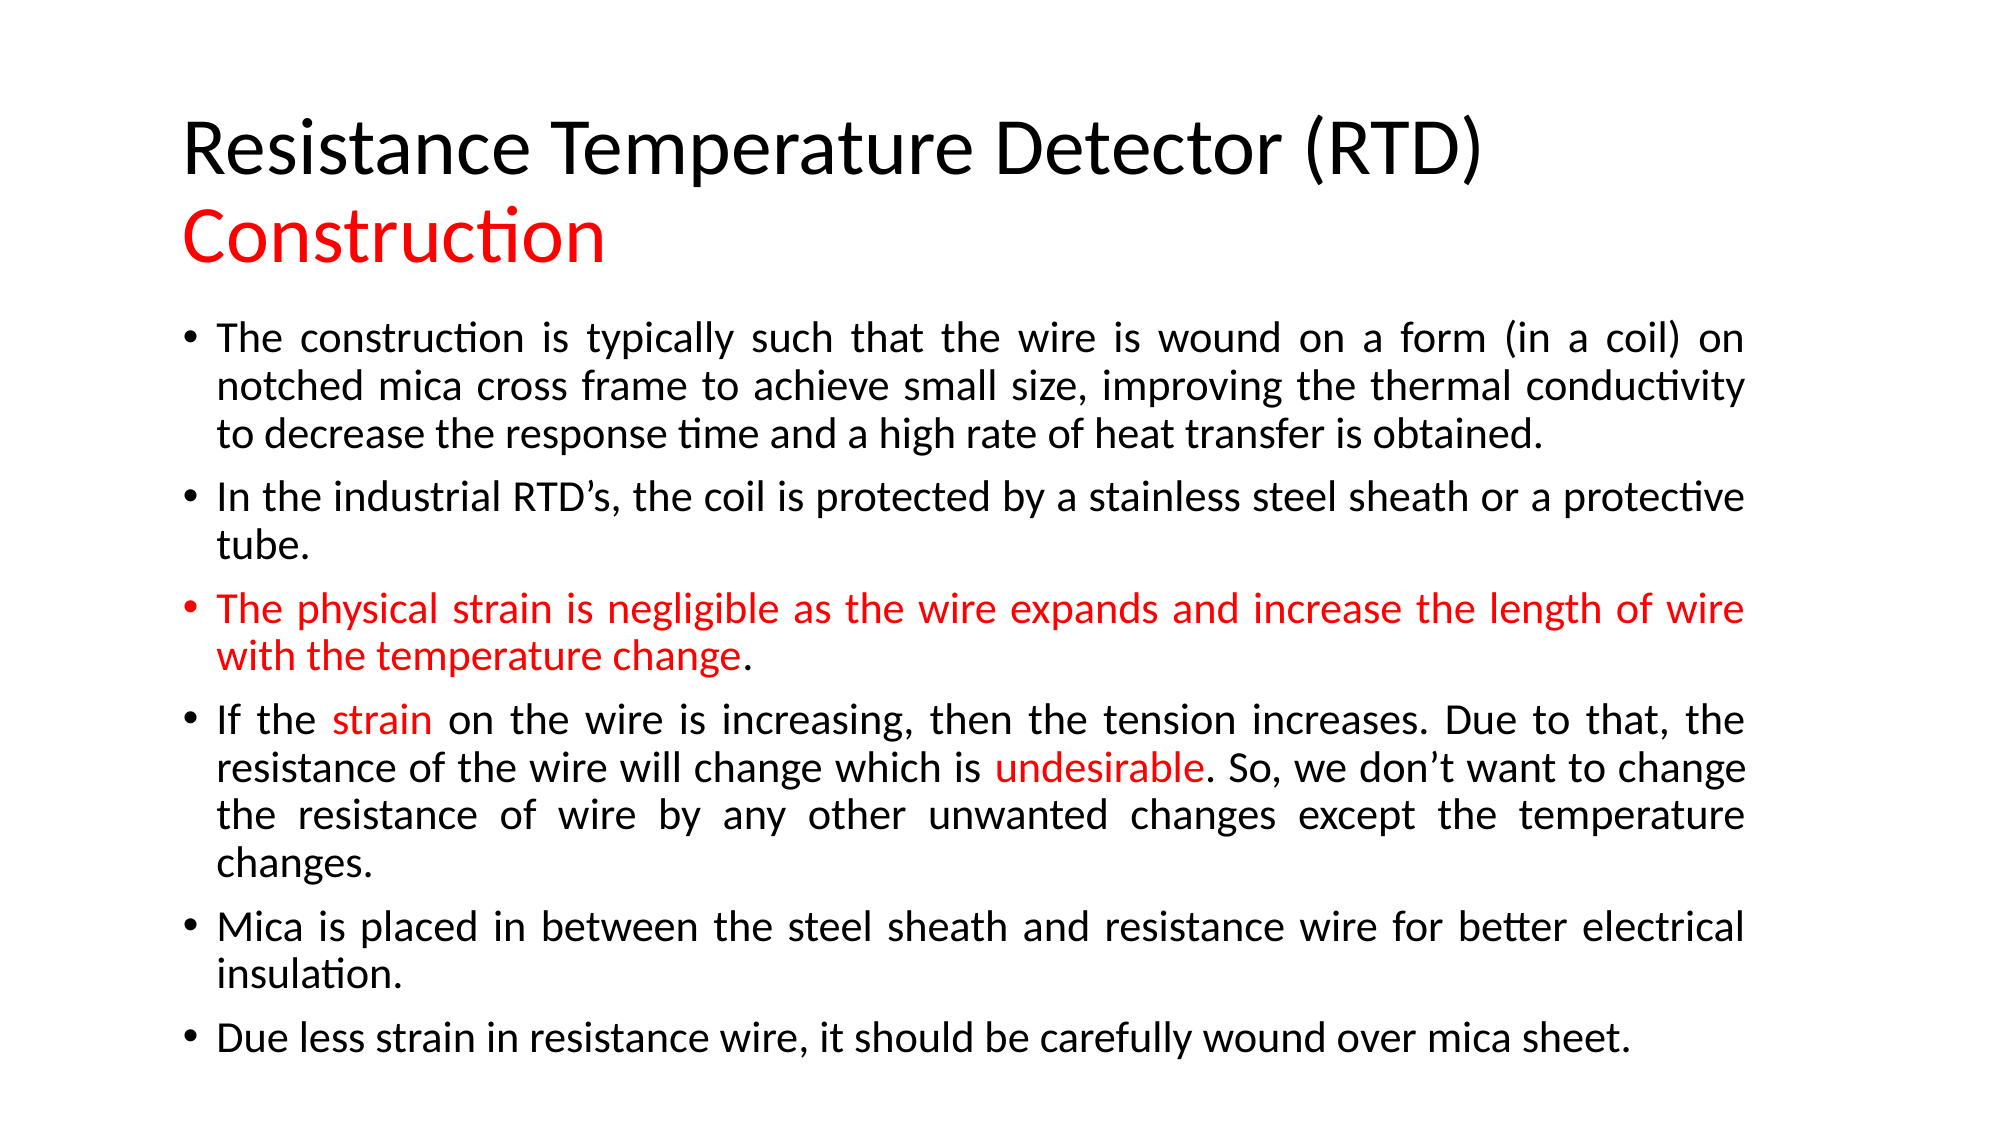

# Resistance Temperature Detector (RTD) Construction
The construction is typically such that the wire is wound on a form (in a coil) on notched mica cross frame to achieve small size, improving the thermal conductivity to decrease the response time and a high rate of heat transfer is obtained.
In the industrial RTD’s, the coil is protected by a stainless steel sheath or a protective tube.
The physical strain is negligible as the wire expands and increase the length of wire with the temperature change.
If the strain on the wire is increasing, then the tension increases. Due to that, the resistance of the wire will change which is undesirable. So, we don’t want to change the resistance of wire by any other unwanted changes except the temperature changes.
Mica is placed in between the steel sheath and resistance wire for better electrical insulation.
Due less strain in resistance wire, it should be carefully wound over mica sheet.